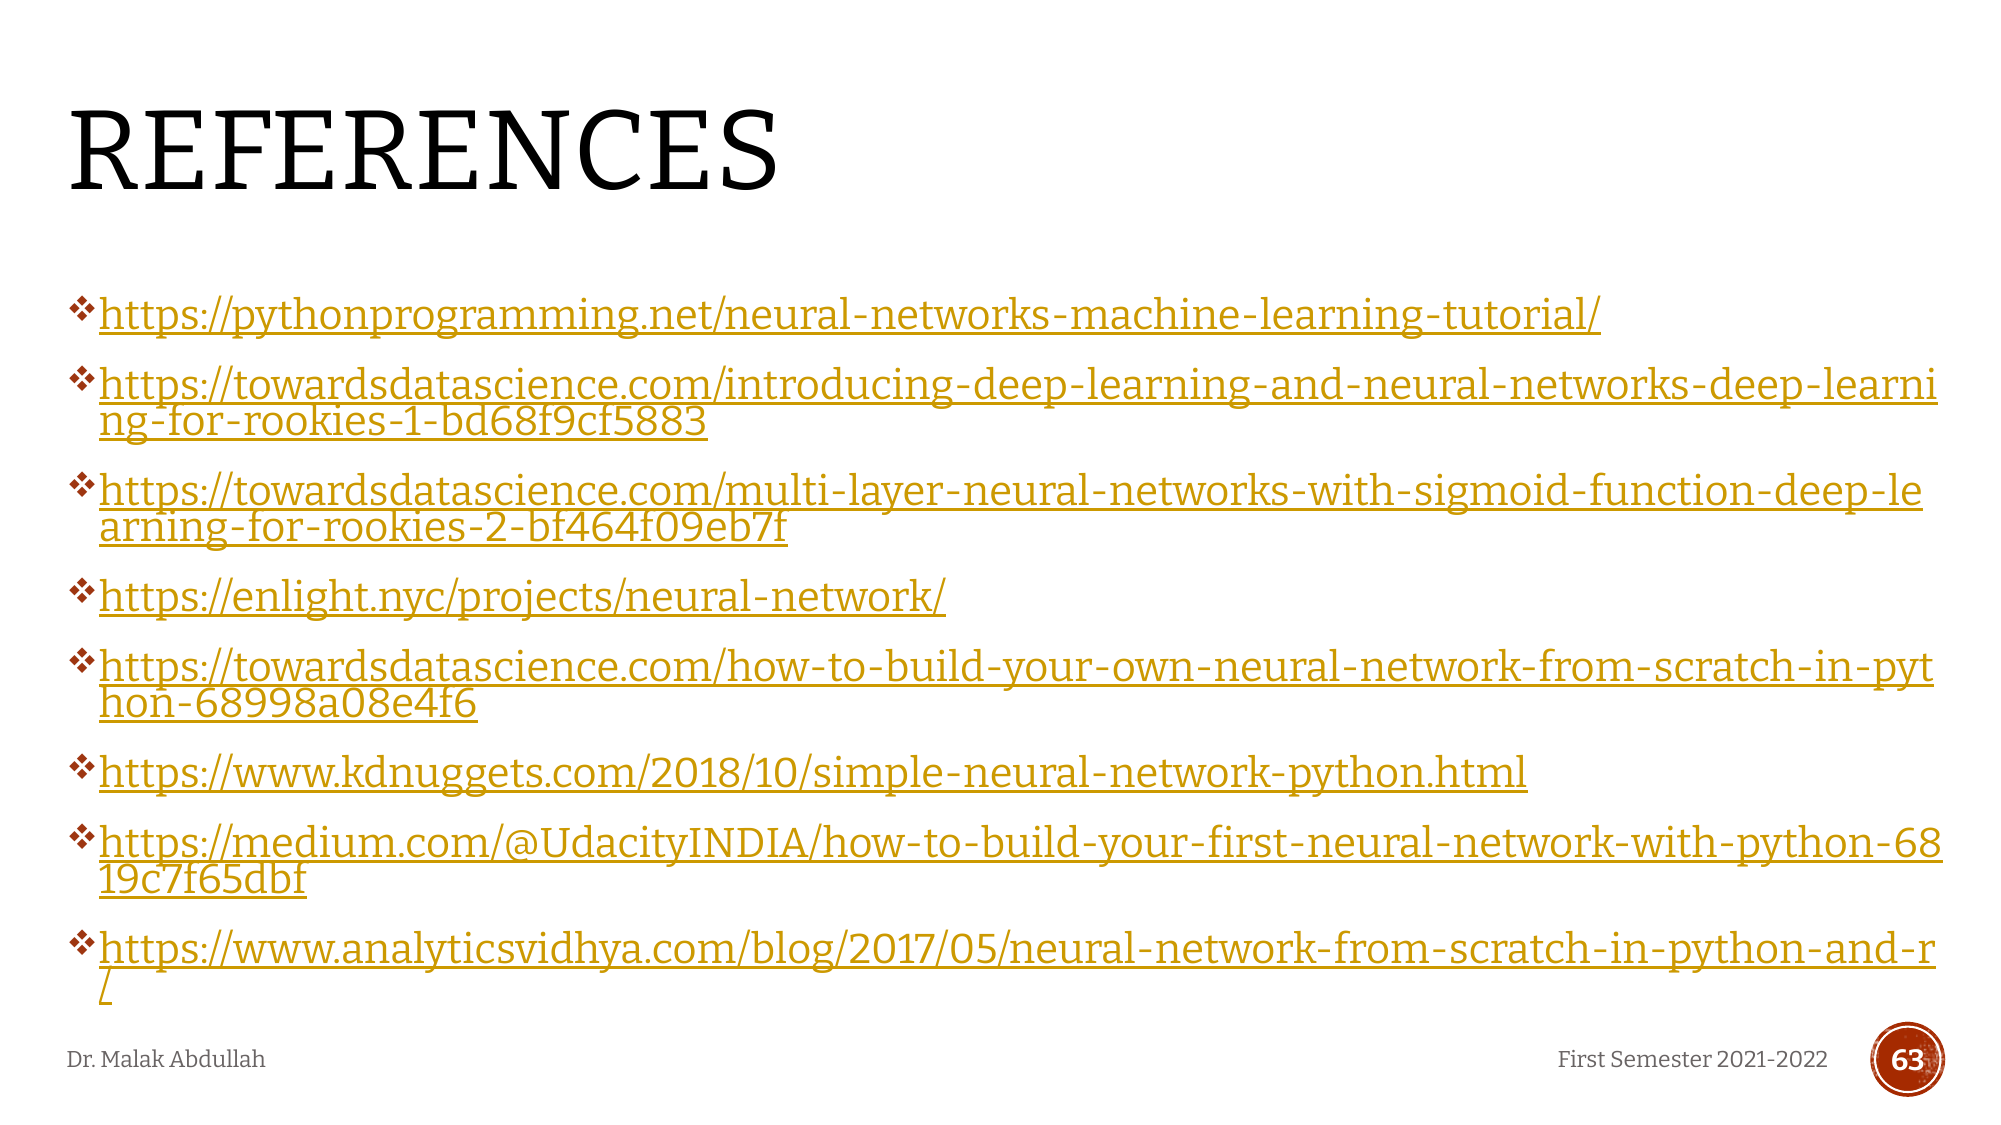

# references
https://pythonprogramming.net/neural-networks-machine-learning-tutorial/
https://towardsdatascience.com/introducing-deep-learning-and-neural-networks-deep-learning-for-rookies-1-bd68f9cf5883
https://towardsdatascience.com/multi-layer-neural-networks-with-sigmoid-function-deep-learning-for-rookies-2-bf464f09eb7f
https://enlight.nyc/projects/neural-network/
https://towardsdatascience.com/how-to-build-your-own-neural-network-from-scratch-in-python-68998a08e4f6
https://www.kdnuggets.com/2018/10/simple-neural-network-python.html
https://medium.com/@UdacityINDIA/how-to-build-your-first-neural-network-with-python-6819c7f65dbf
https://www.analyticsvidhya.com/blog/2017/05/neural-network-from-scratch-in-python-and-r/

Dr. Malak Abdullah
First Semester 2021-2022
63